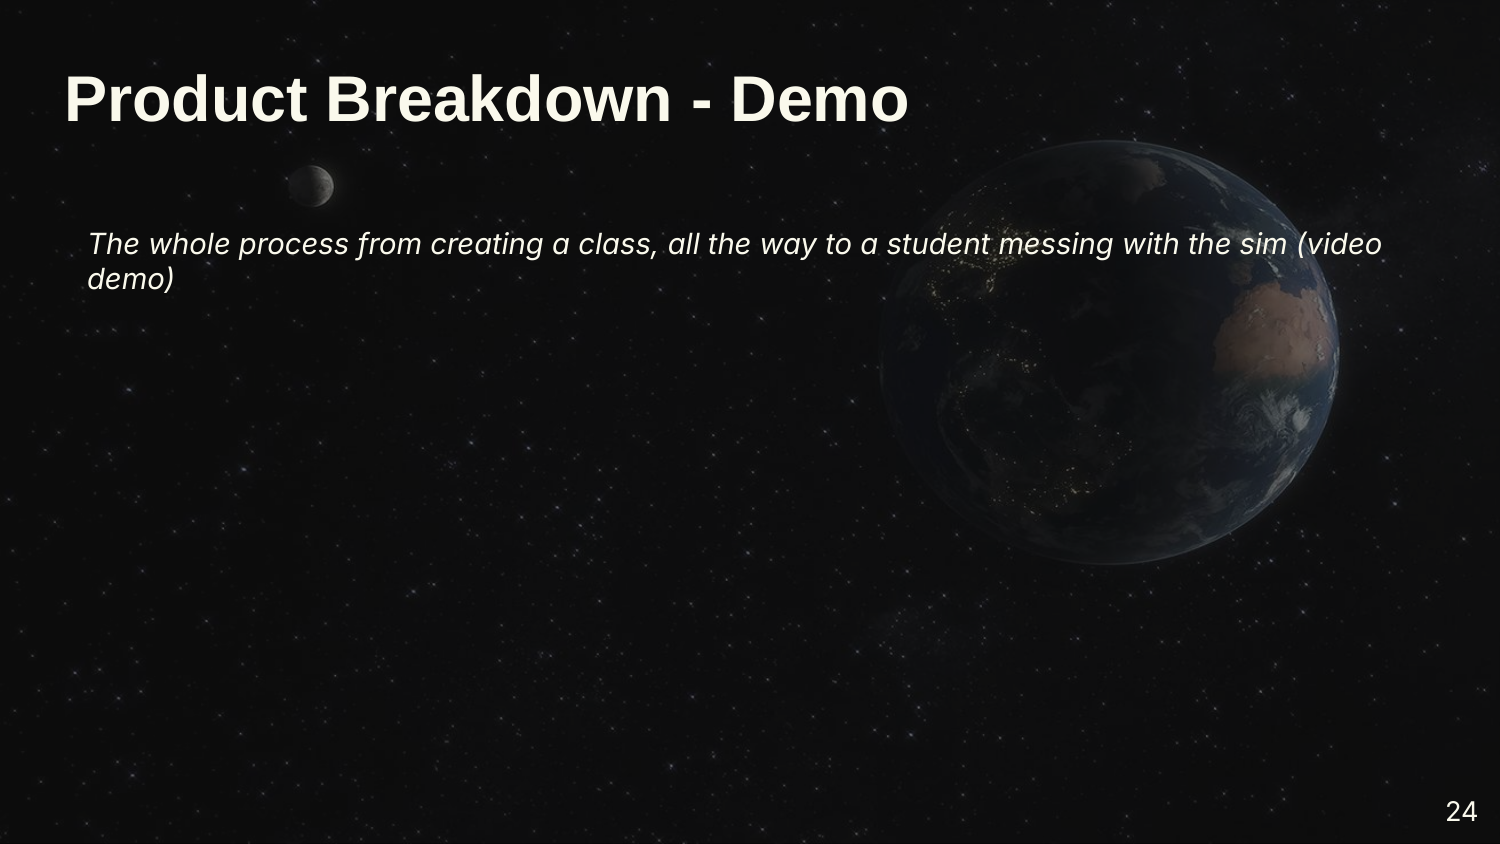

# Product Breakdown - Demo

The whole process from creating a class, all the way to a student messing with the sim (video demo)
24